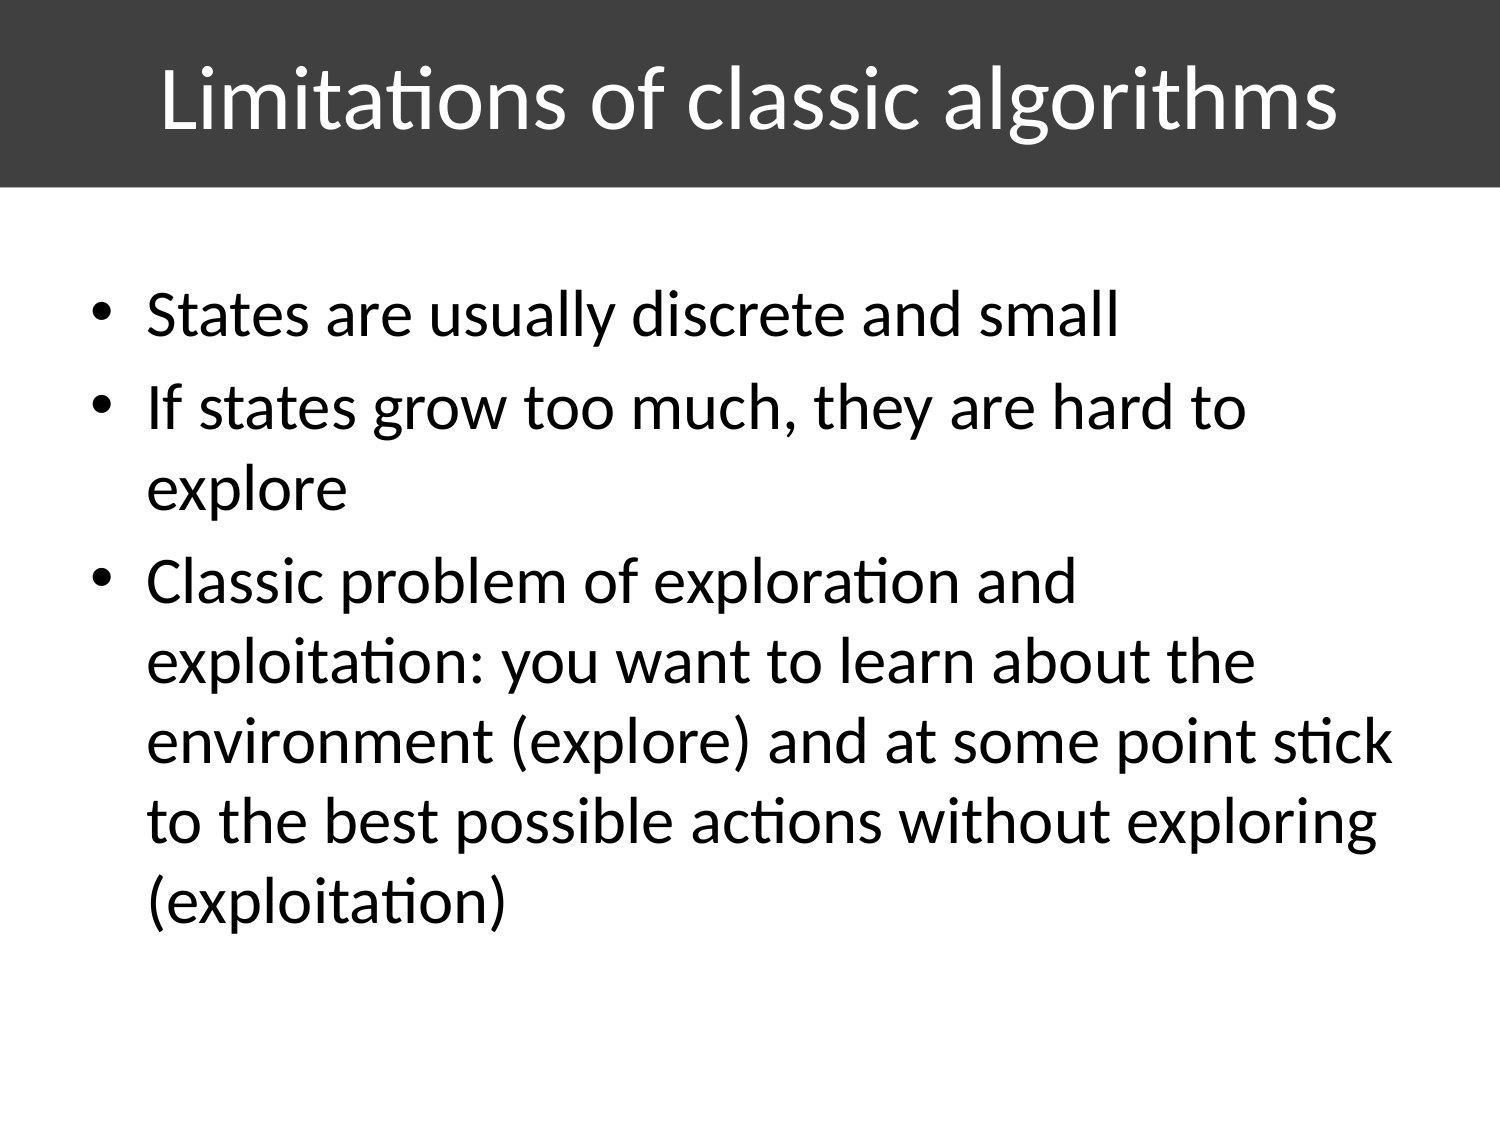

# Limitations of classic algorithms
States are usually discrete and small
If states grow too much, they are hard to explore
Classic problem of exploration and exploitation: you want to learn about the environment (explore) and at some point stick to the best possible actions without exploring (exploitation)